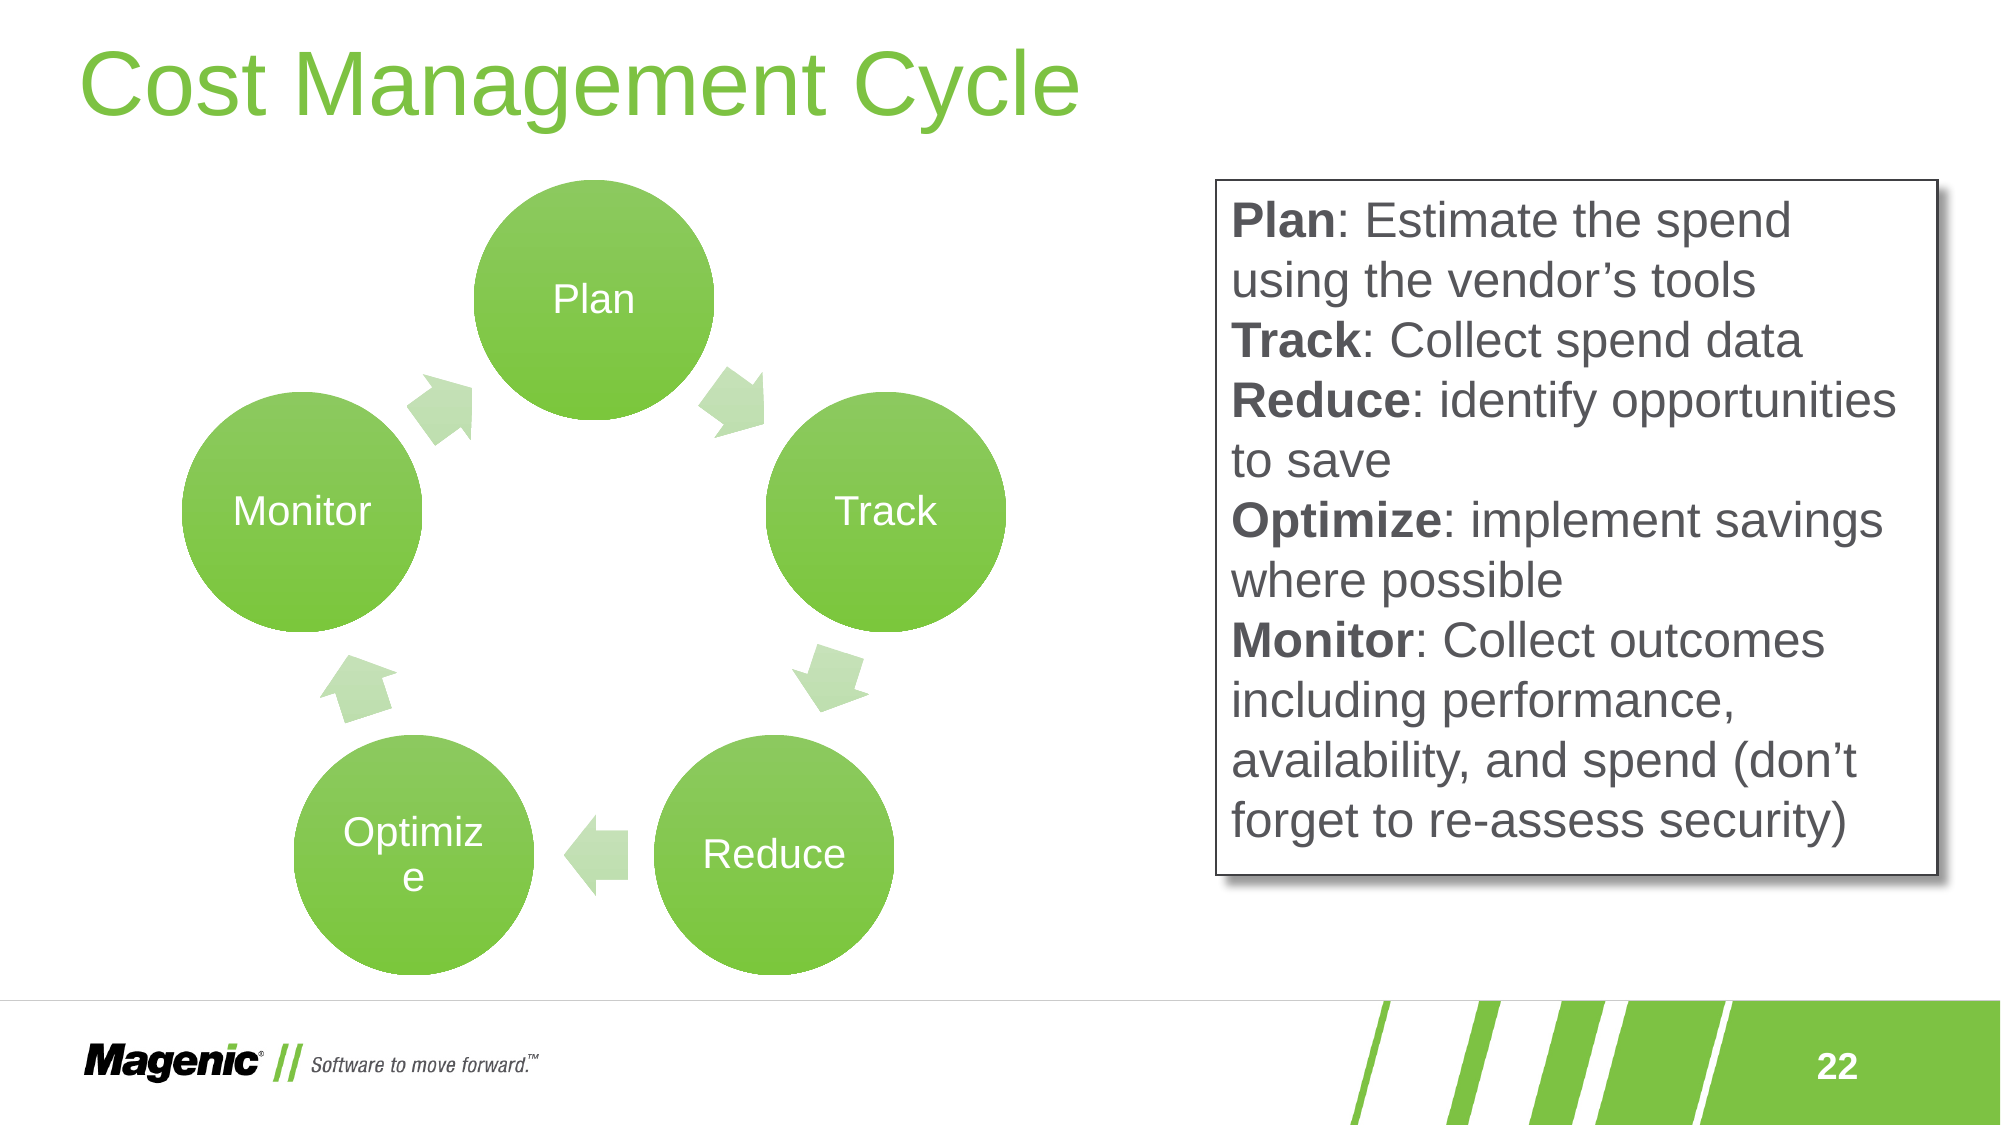

# Cost Management Cycle
Plan

Track

Reduce

Optimize

Monitor

Plan: Estimate the spend using the vendor’s tools
Track: Collect spend data
Reduce: identify opportunities to save
Optimize: implement savings where possible
Monitor: Collect outcomes including performance, availability, and spend (don’t forget to re-assess security)